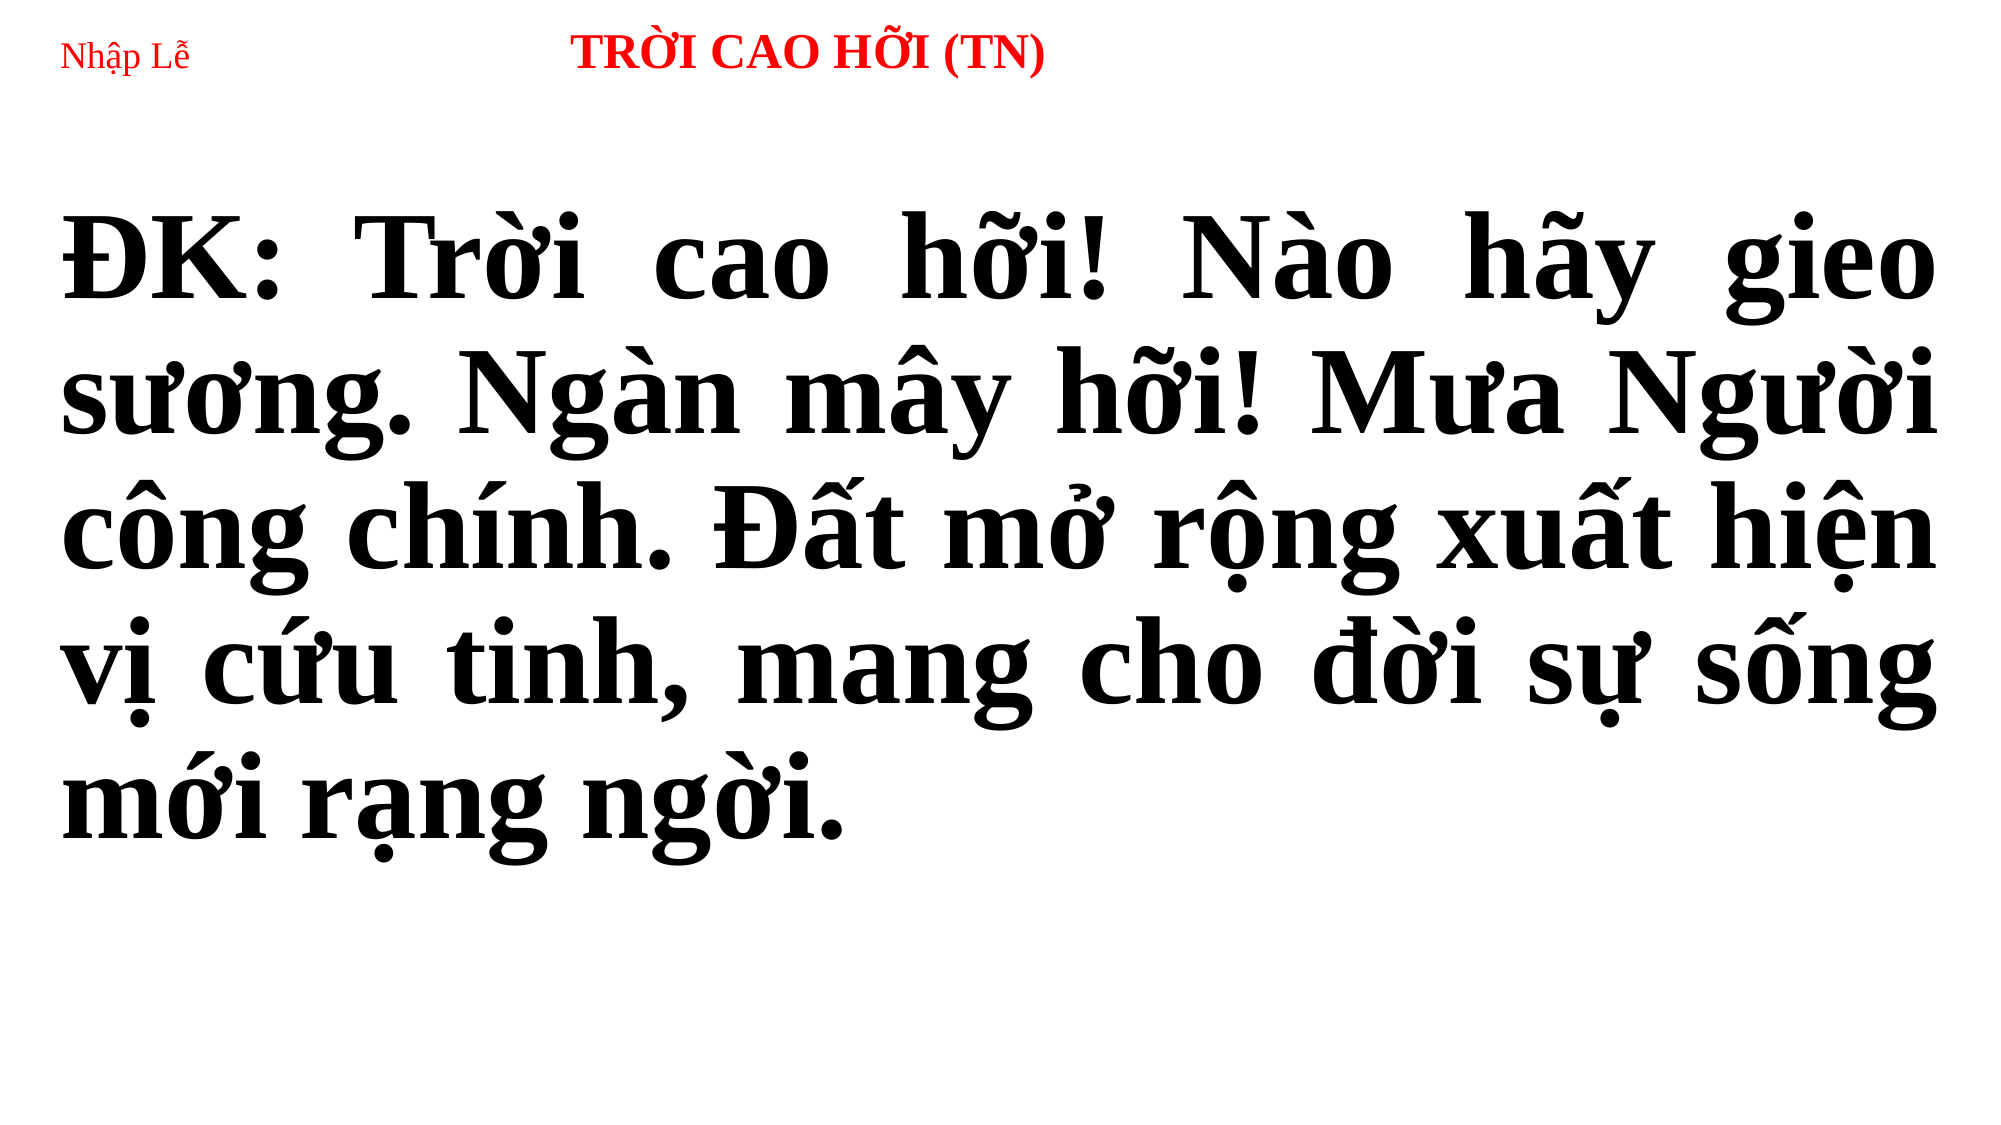

# Nhập Lễ                                        TRỜI CAO HỠI (TN)
ĐK: Trời cao hỡi! Nào hãy gieo sương. Ngàn mây hỡi! Mưa Người công chính. Đất mở rộng xuất hiện vị cứu tinh, mang cho đời sự sống mới rạng ngời.